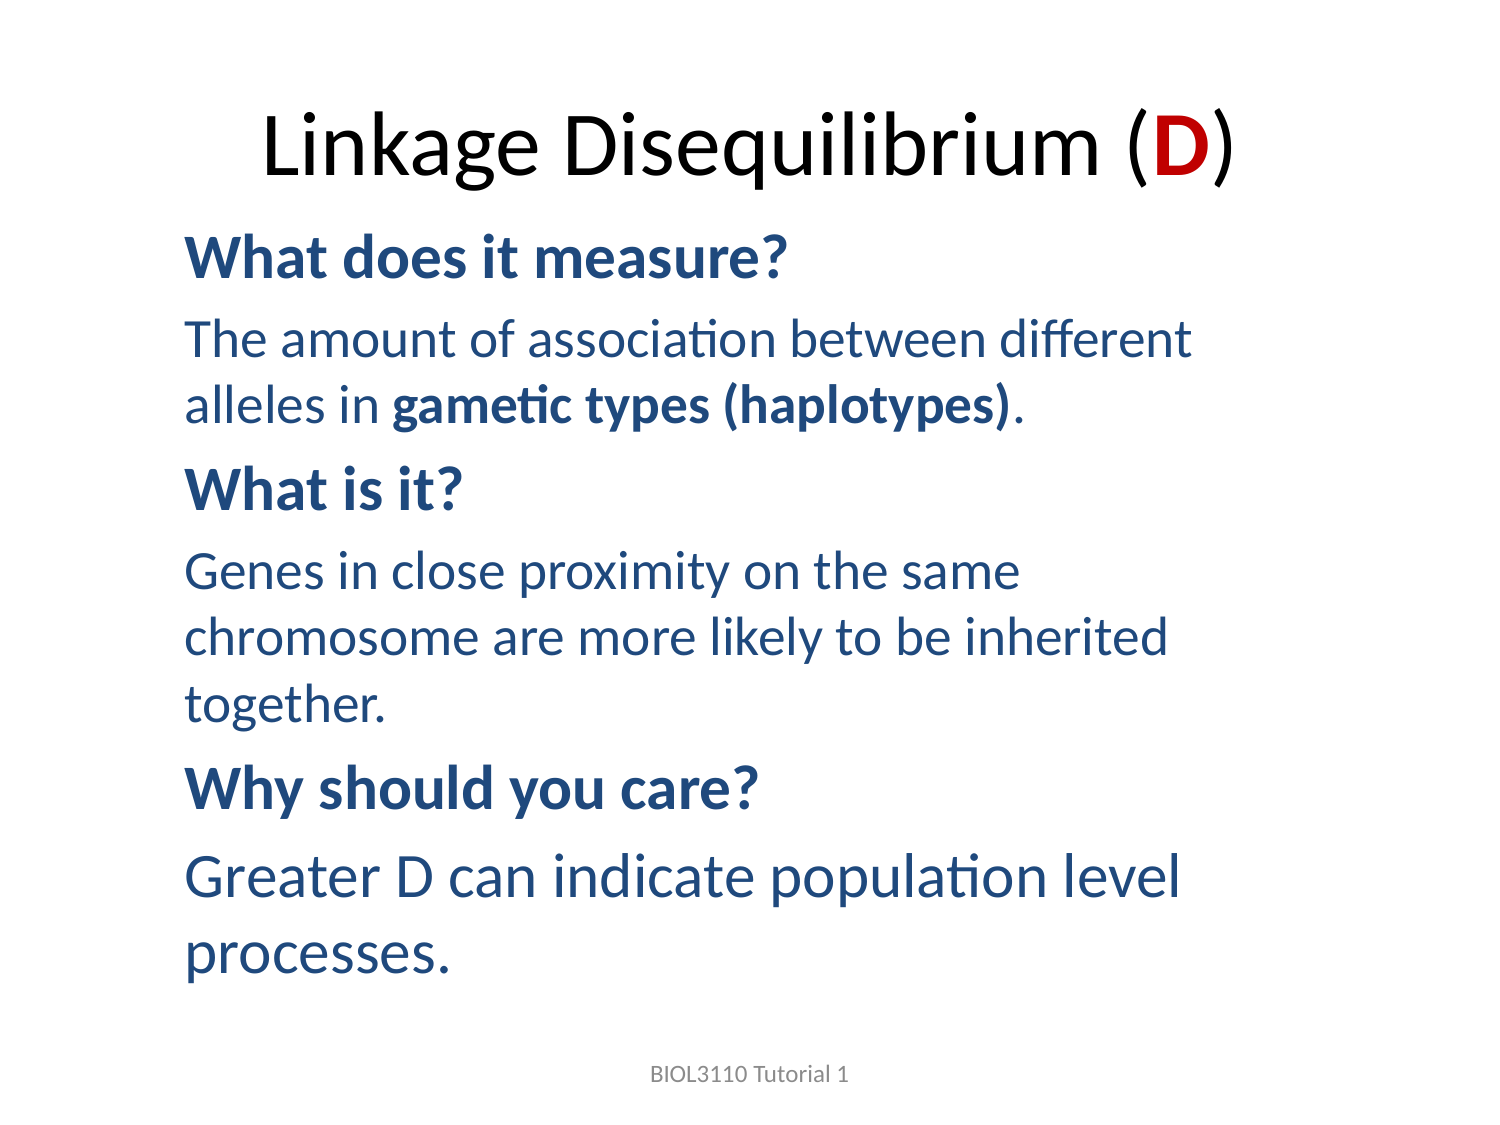

# Linkage Disequilibrium (D)
What does it measure?
The amount of association between different alleles in gametic types (haplotypes).
What is it?
Genes in close proximity on the same chromosome are more likely to be inherited together.
Why should you care?
Greater D can indicate population level processes.
BIOL3110 Tutorial 1